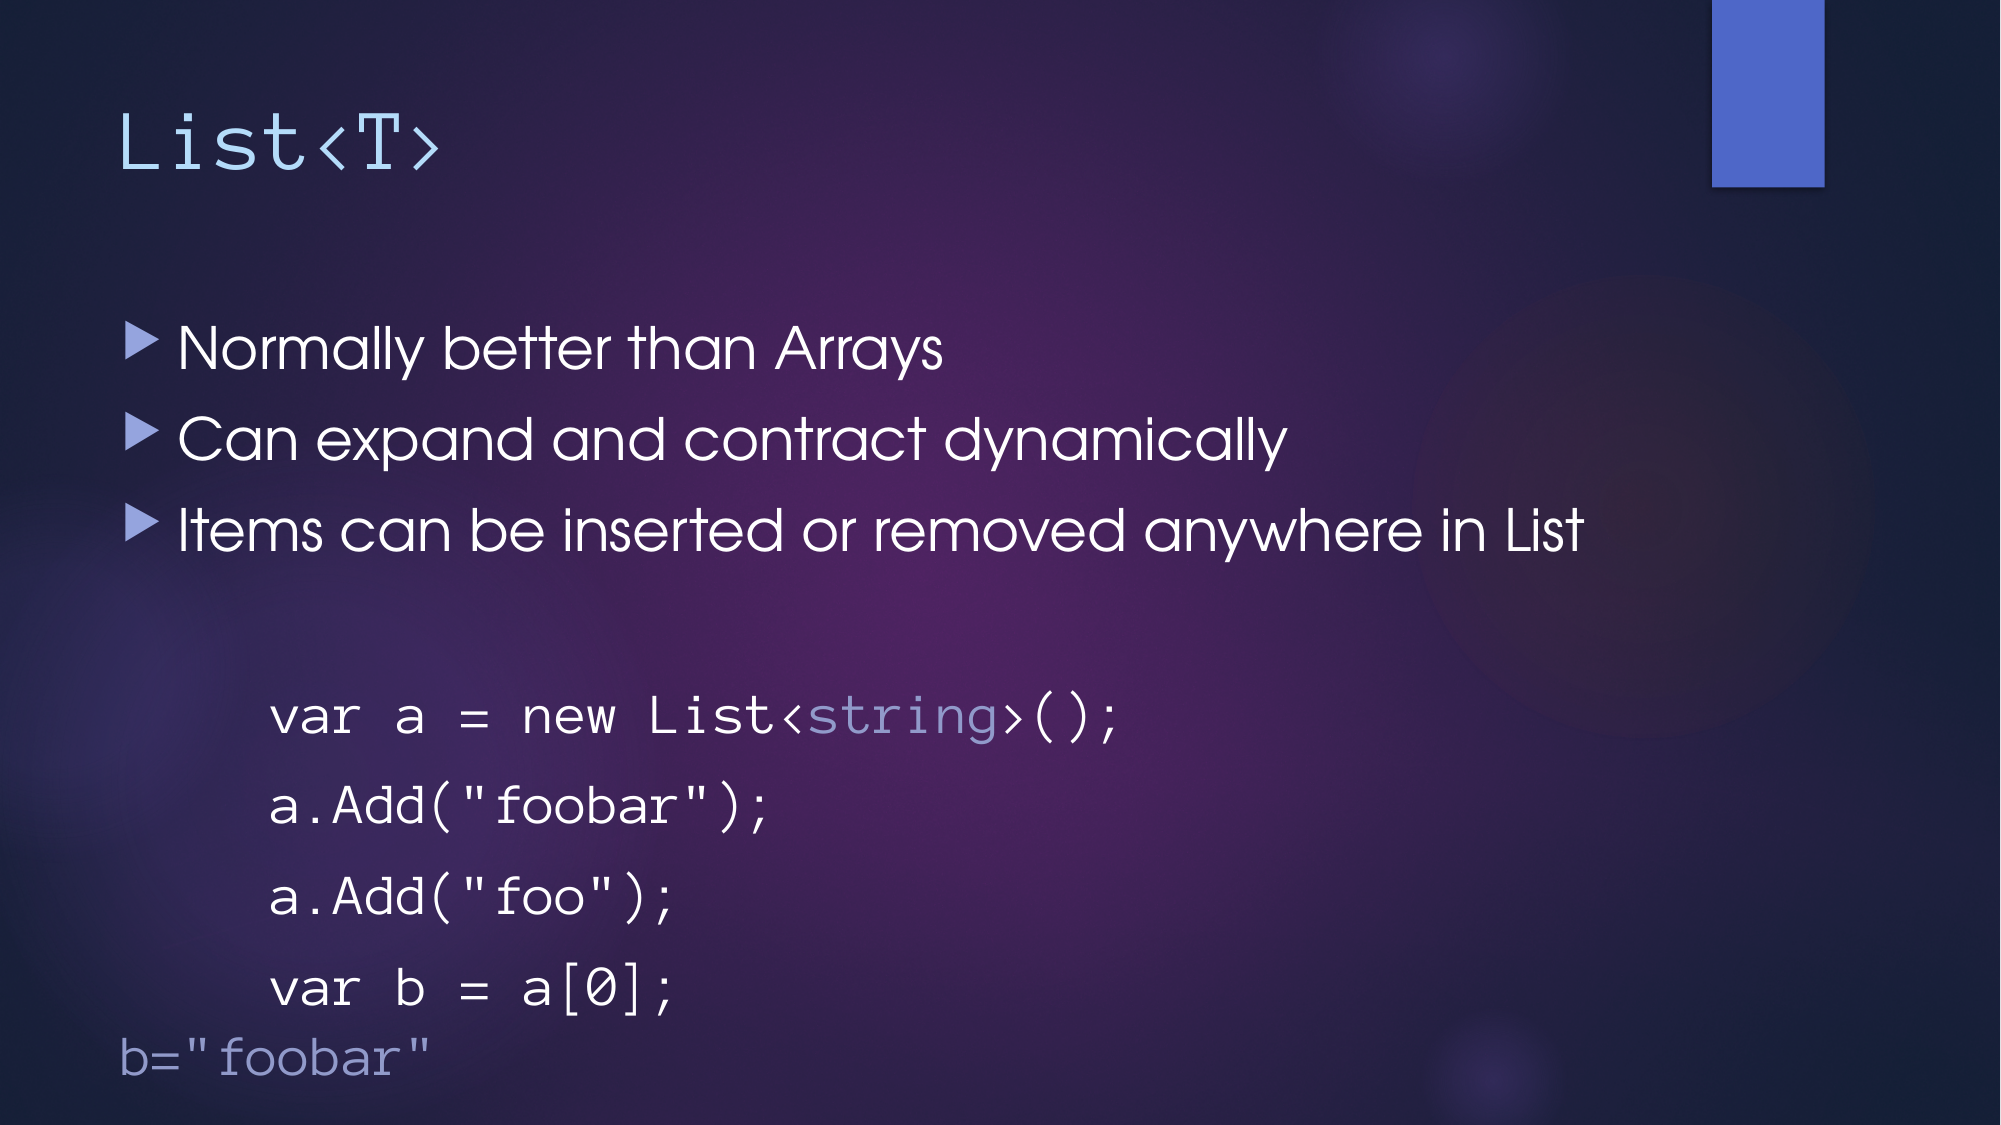

# List<T>
Normally better than Arrays
Can expand and contract dynamically
Items can be inserted or removed anywhere in List

	var a = new List<string>();
	a.Add("foobar");
	a.Add("foo");
	var b = a[0];								b="foobar"